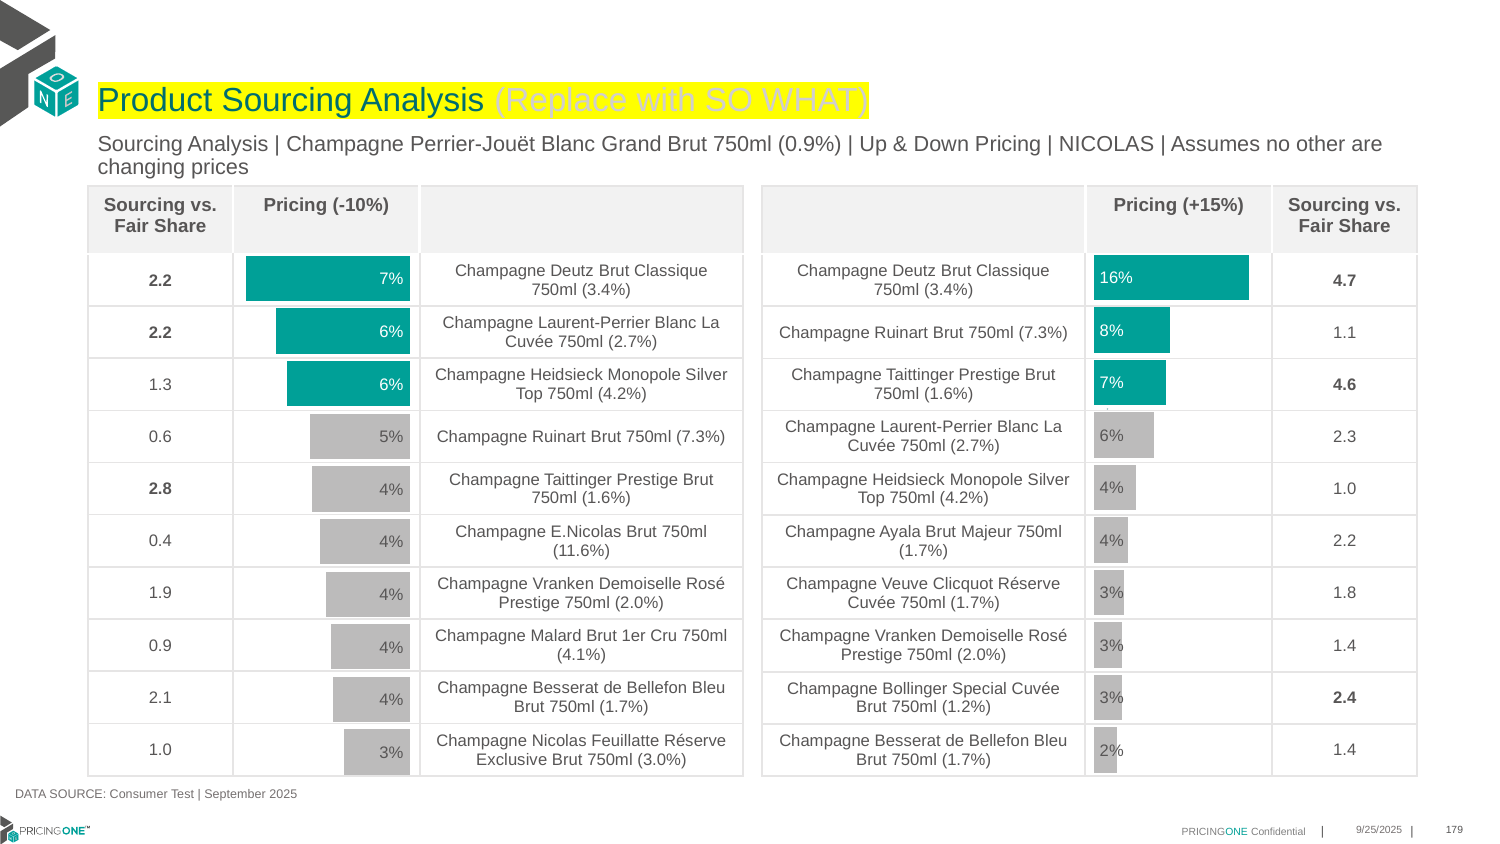

# Product Sourcing Analysis (Replace with SO WHAT)
Sourcing Analysis | Champagne Perrier-Jouët Blanc Grand Brut 750ml (0.9%) | Up & Down Pricing | NICOLAS | Assumes no other are changing prices
| Sourcing vs. Fair Share | Pricing (-10%) |  |
| --- | --- | --- |
| 2.2 |  | Champagne Deutz Brut Classique 750ml (3.4%) |
| 2.2 |  | Champagne Laurent-Perrier Blanc La Cuvée 750ml (2.7%) |
| 1.3 |  | Champagne Heidsieck Monopole Silver Top 750ml (4.2%) |
| 0.6 |  | Champagne Ruinart Brut 750ml (7.3%) |
| 2.8 |  | Champagne Taittinger Prestige Brut 750ml (1.6%) |
| 0.4 |  | Champagne E.Nicolas Brut 750ml (11.6%) |
| 1.9 |  | Champagne Vranken Demoiselle Rosé Prestige 750ml (2.0%) |
| 0.9 |  | Champagne Malard Brut 1er Cru 750ml (4.1%) |
| 2.1 |  | Champagne Besserat de Bellefon Bleu Brut 750ml (1.7%) |
| 1.0 |  | Champagne Nicolas Feuillatte Réserve Exclusive Brut 750ml (3.0%) |
|  | Pricing (+15%) | Sourcing vs. Fair Share |
| --- | --- | --- |
| Champagne Deutz Brut Classique 750ml (3.4%) |  | 4.7 |
| Champagne Ruinart Brut 750ml (7.3%) |  | 1.1 |
| Champagne Taittinger Prestige Brut 750ml (1.6%) |  | 4.6 |
| Champagne Laurent-Perrier Blanc La Cuvée 750ml (2.7%) |  | 2.3 |
| Champagne Heidsieck Monopole Silver Top 750ml (4.2%) |  | 1.0 |
| Champagne Ayala Brut Majeur 750ml (1.7%) |  | 2.2 |
| Champagne Veuve Clicquot Réserve Cuvée 750ml (1.7%) |  | 1.8 |
| Champagne Vranken Demoiselle Rosé Prestige 750ml (2.0%) |  | 1.4 |
| Champagne Bollinger Special Cuvée Brut 750ml (1.2%) |  | 2.4 |
| Champagne Besserat de Bellefon Bleu Brut 750ml (1.7%) |  | 1.4 |

### Chart

| Category | Champagne Perrier-Jouët Blanc Grand Brut 750ml (0.9%) |
|---|---|
| Champagne Deutz Brut Classique 750ml (3.4%) | 0.1618233666729799 |
| Champagne Ruinart Brut 750ml (7.3%) | 0.07952781009965817 |
| Champagne Taittinger Prestige Brut 750ml (1.6%) | 0.07496324055431619 |
| Champagne Laurent-Perrier Blanc La Cuvée 750ml (2.7%) | 0.06314068014341921 |
| Champagne Heidsieck Monopole Silver Top 750ml (4.2%) | 0.044359807010527726 |
| Champagne Ayala Brut Majeur 750ml (1.7%) | 0.036070568487191534 |
| Champagne Veuve Clicquot Réserve Cuvée 750ml (1.7%) | 0.03190403189817453 |
| Champagne Vranken Demoiselle Rosé Prestige 750ml (2.0%) | 0.0291510371965137 |
| Champagne Bollinger Special Cuvée Brut 750ml (1.2%) | 0.028908908541699353 |
| Champagne Besserat de Bellefon Bleu Brut 750ml (1.7%) | 0.023765121344722282 |

### Chart

| Category | Champagne Perrier-Jouët Blanc Grand Brut 750ml (0.9%) |
|---|---|
| Champagne Deutz Brut Classique 750ml (3.4%) | 0.07494244118245444 |
| Champagne Laurent-Perrier Blanc La Cuvée 750ml (2.7%) | 0.061224019493836254 |
| Champagne Heidsieck Monopole Silver Top 750ml (4.2%) | 0.05609865587806915 |
| Champagne Ruinart Brut 750ml (7.3%) | 0.045916087927760266 |
| Champagne Taittinger Prestige Brut 750ml (1.6%) | 0.04476866947783326 |
| Champagne E.Nicolas Brut 750ml (11.6%) | 0.041011167451713015 |
| Champagne Vranken Demoiselle Rosé Prestige 750ml (2.0%) | 0.03827052467210761 |
| Champagne Malard Brut 1er Cru 750ml (4.1%) | 0.036237249327291395 |
| Champagne Besserat de Bellefon Bleu Brut 750ml (1.7%) | 0.035426414724943955 |
| Champagne Nicolas Feuillatte Réserve Exclusive Brut 750ml (3.0%) | 0.03007287907695993 |
DATA SOURCE: Consumer Test | September 2025

9/25/2025
179